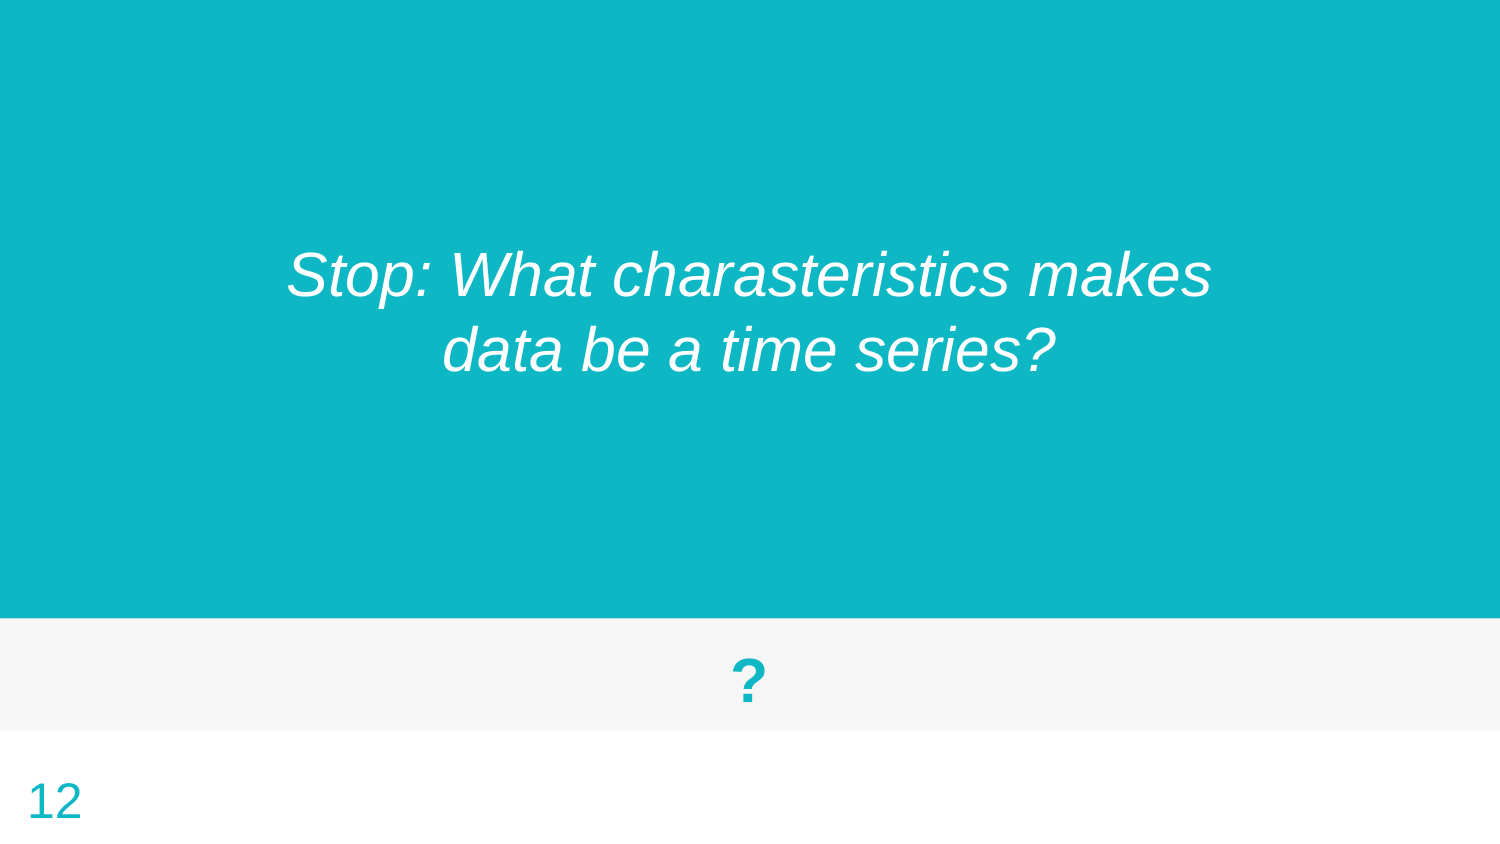

Stop: What charasteristics makes data be a time series?
12
?